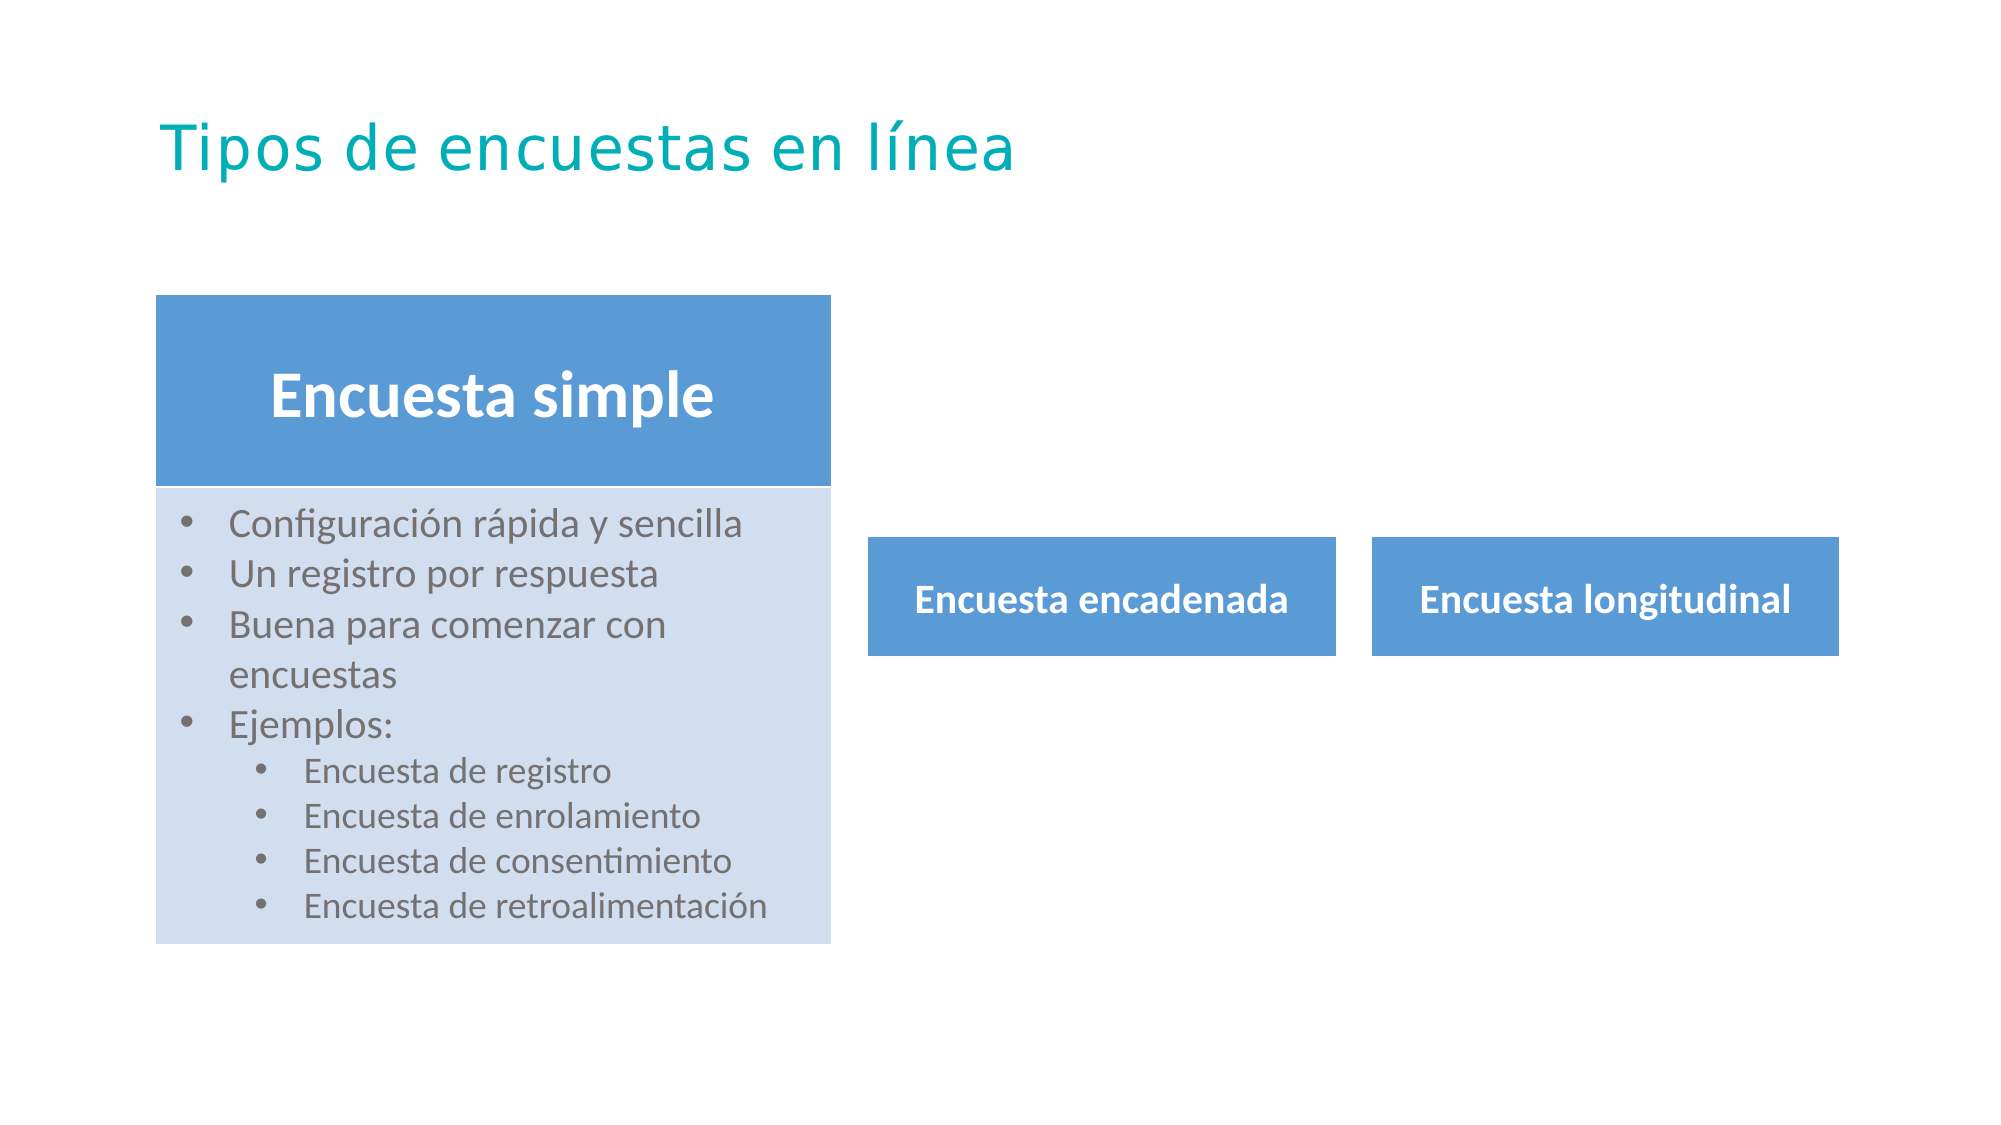

Tipos de encuestas en línea
Encuesta simple
Configuración rápida y sencilla
Un registro por respuesta
Buena para comenzar con encuestas
Ejemplos:
Encuesta de registro
Encuesta de enrolamiento
Encuesta de consentimiento
Encuesta de retroalimentación
Encuesta encadenada
Encuesta longitudinal